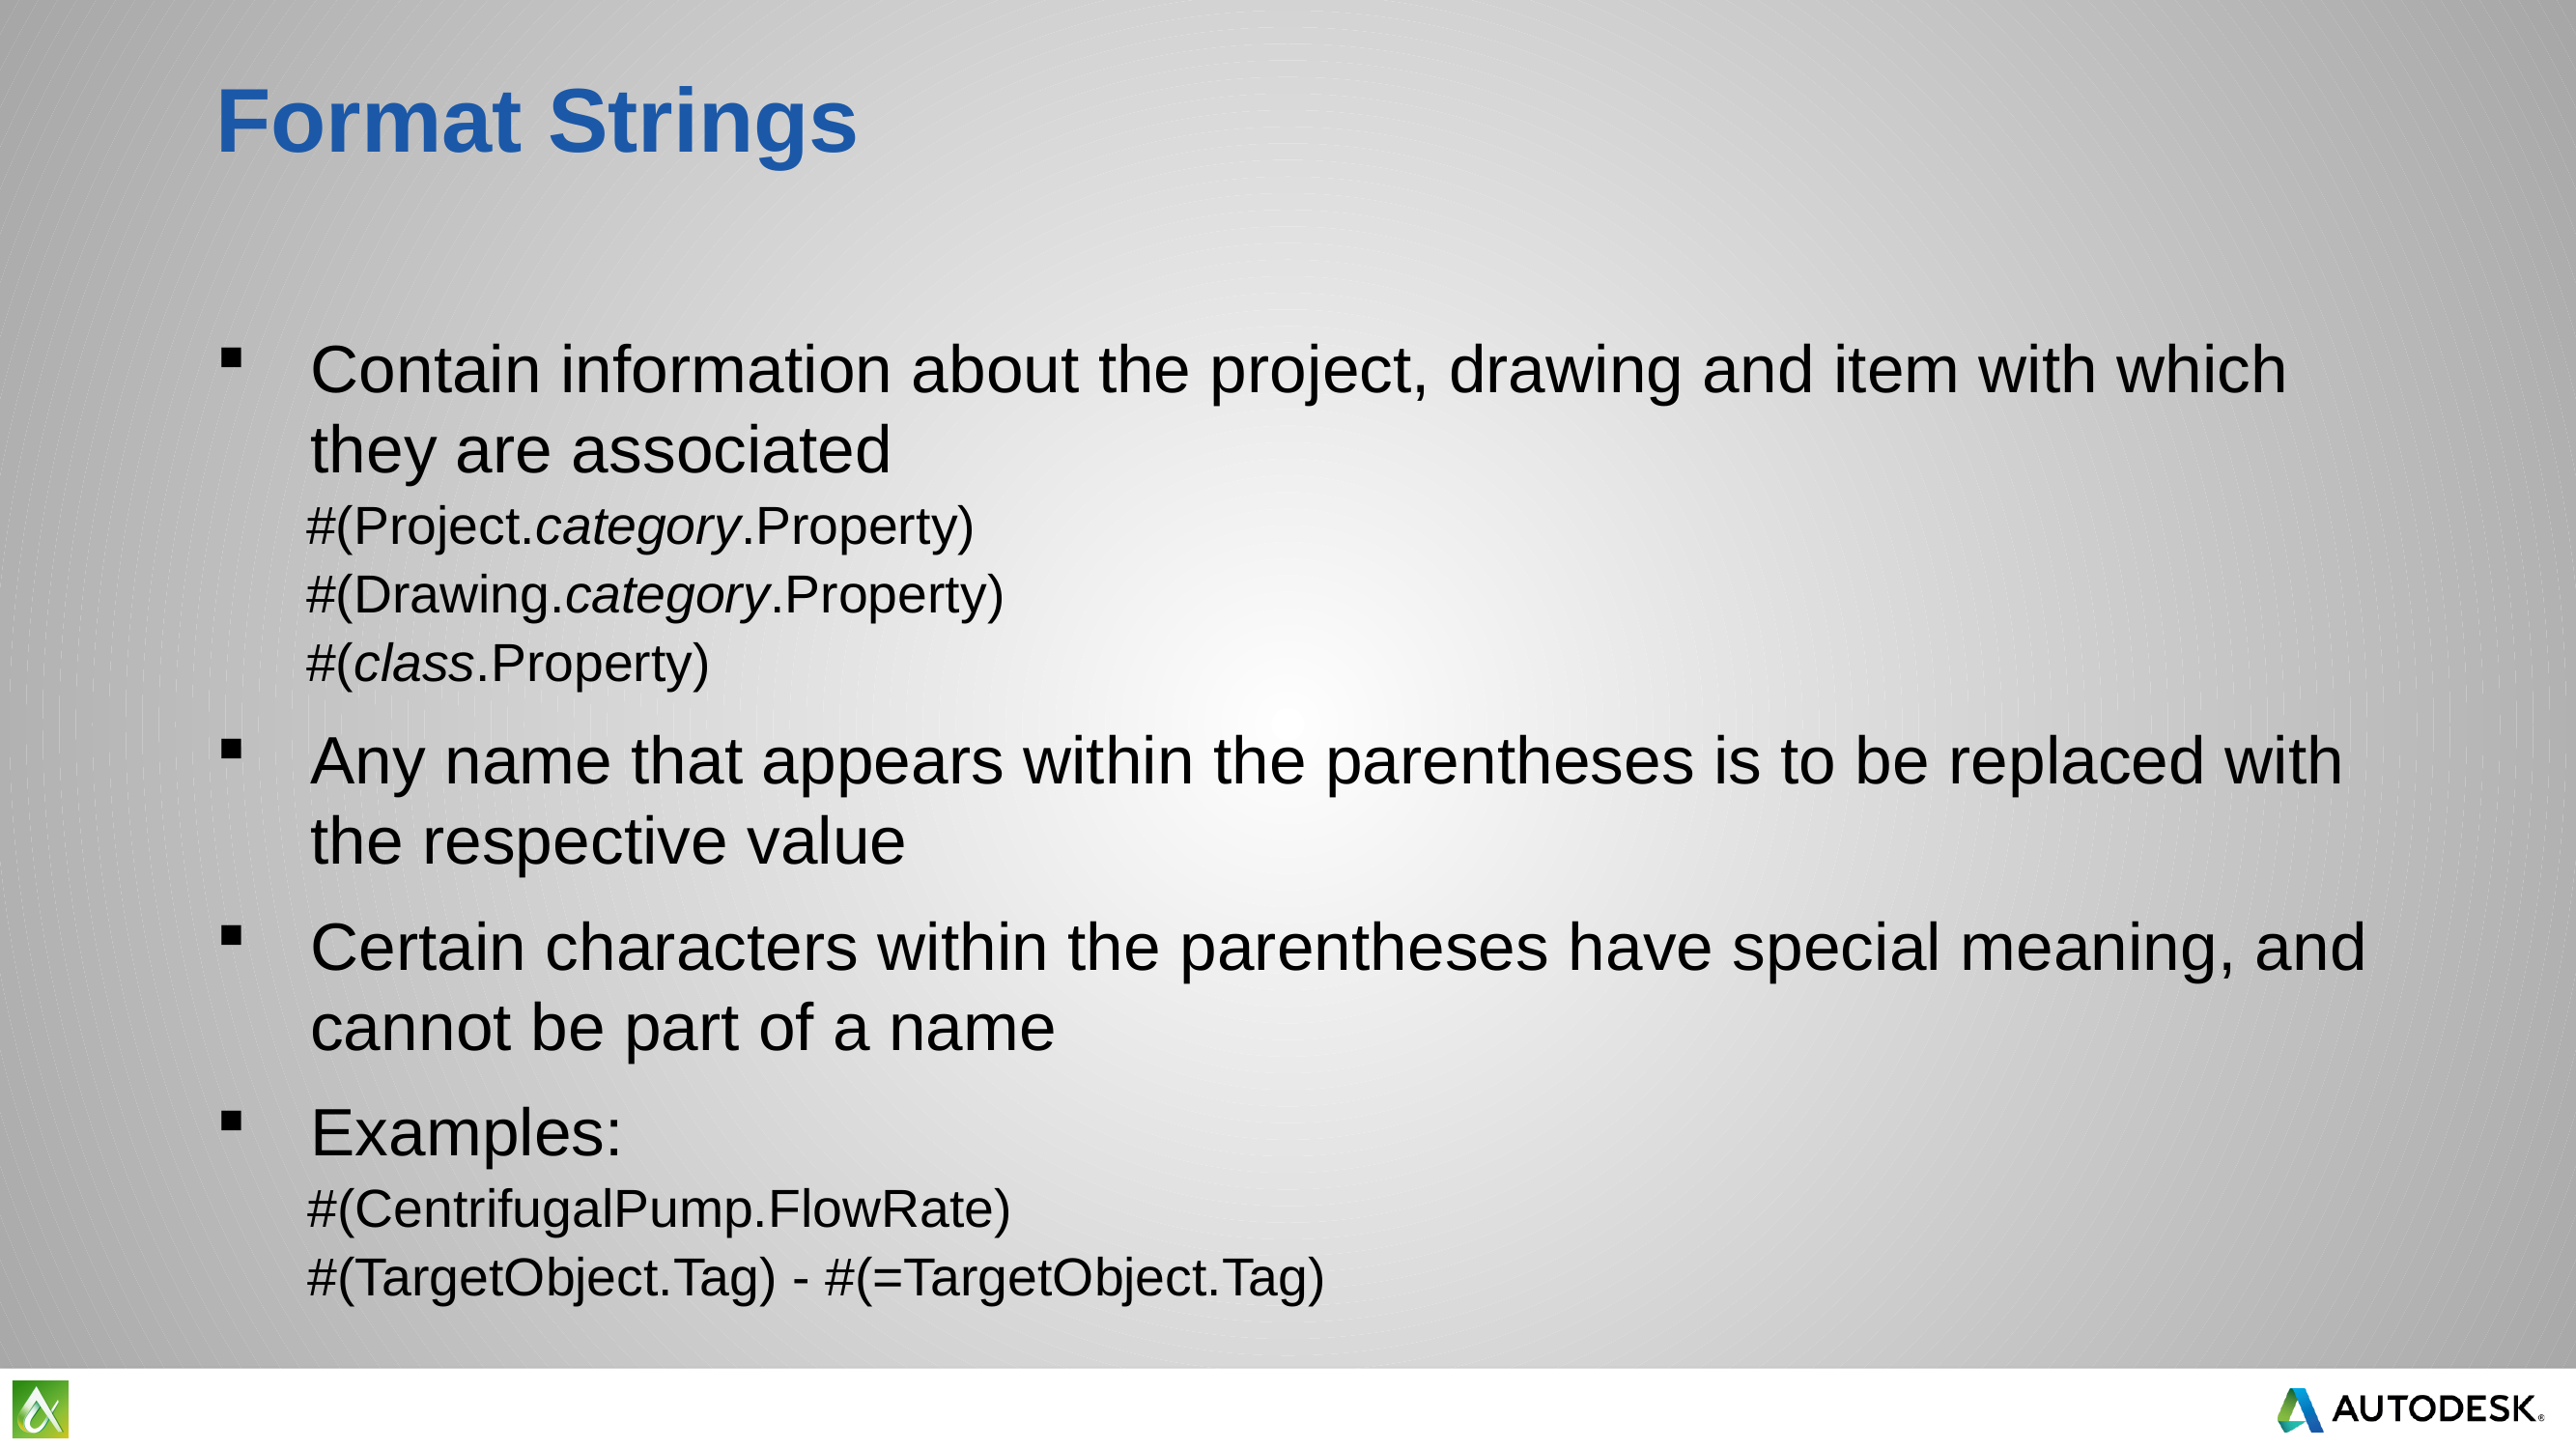

# Format Strings
Contain information about the project, drawing and item with which they are associated
#(Project.category.Property)
#(Drawing.category.Property)
#(class.Property)
Any name that appears within the parentheses is to be replaced with the respective value
Certain characters within the parentheses have special meaning, and cannot be part of a name
Examples:
#(CentrifugalPump.FlowRate)
#(TargetObject.Tag) - #(=TargetObject.Tag)